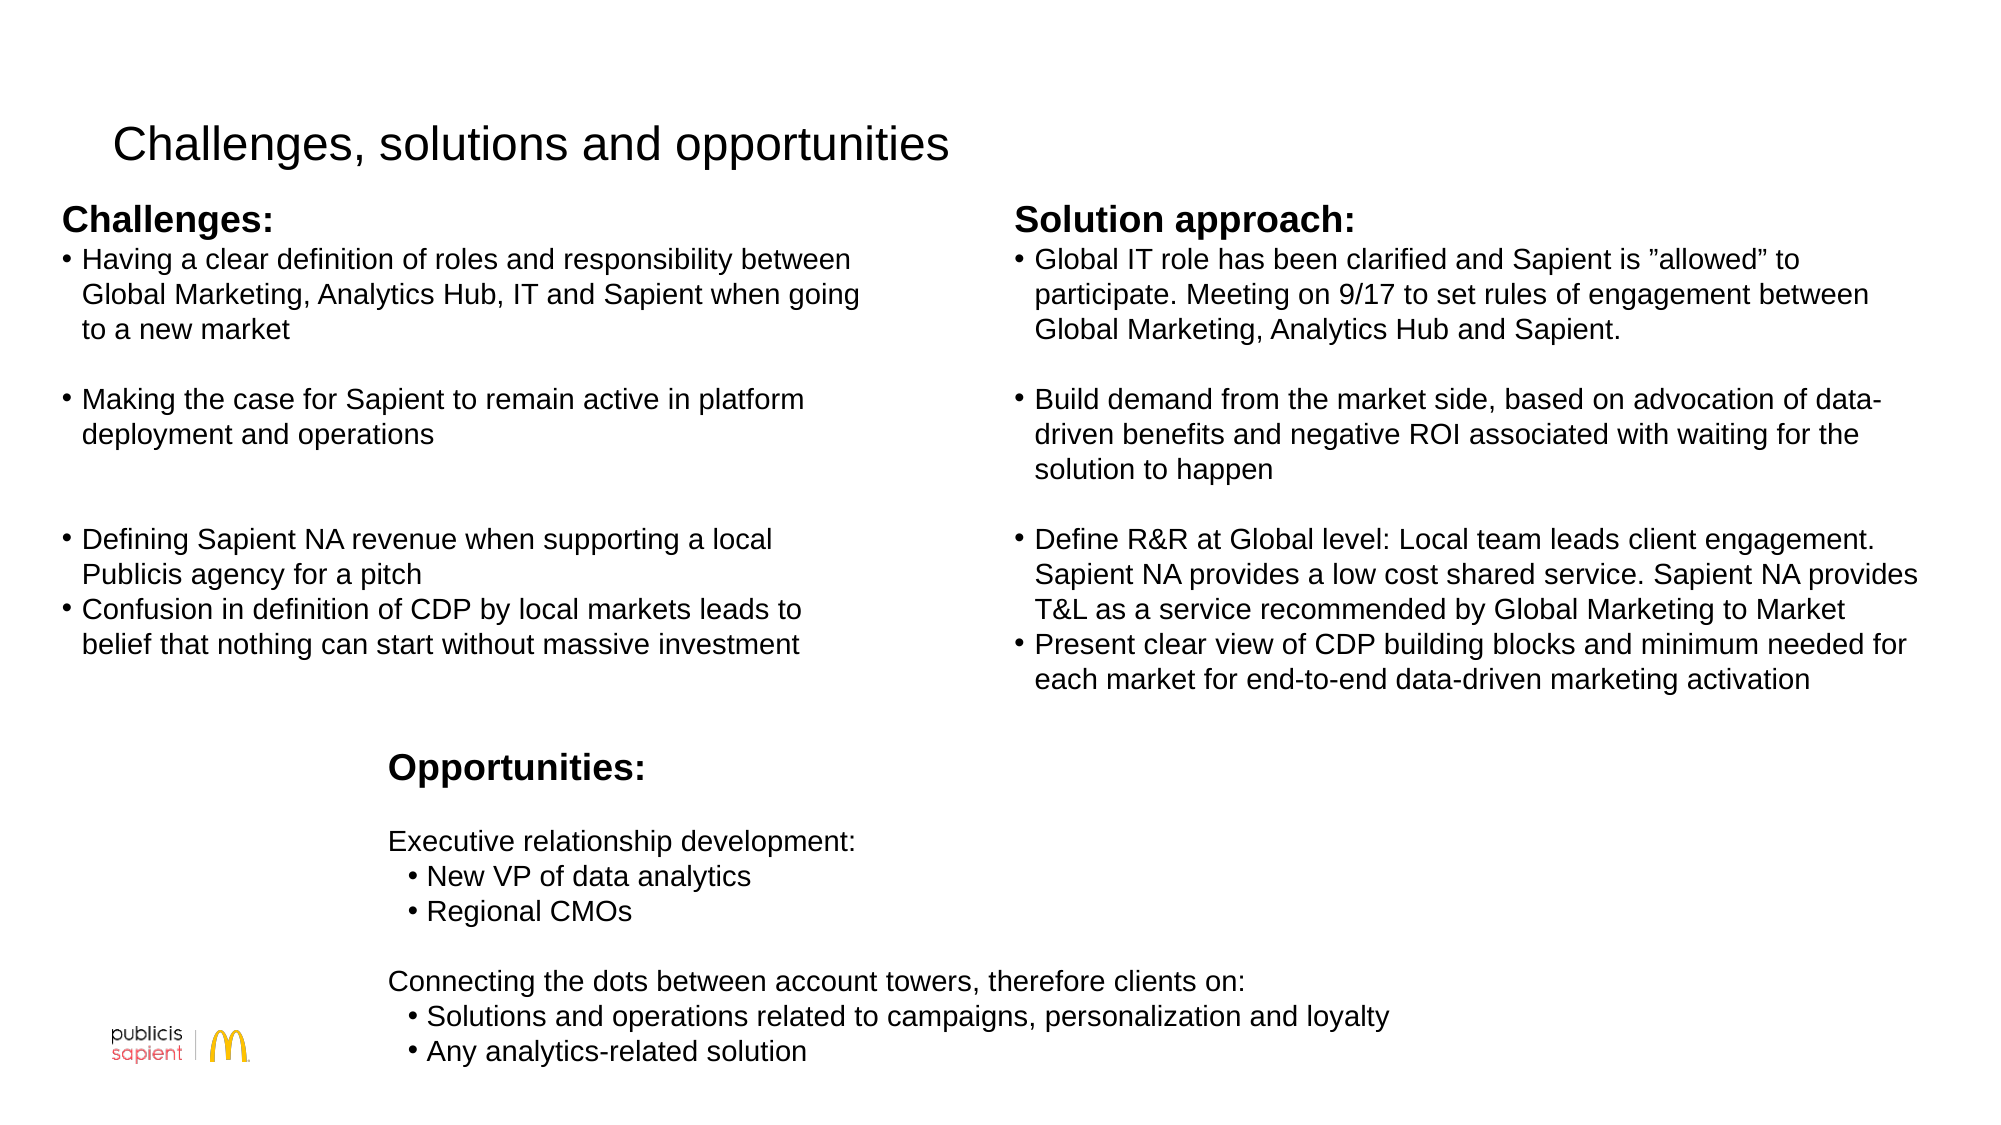

# Challenges, solutions and opportunities
Challenges:
Having a clear definition of roles and responsibility between Global Marketing, Analytics Hub, IT and Sapient when going to a new market

Making the case for Sapient to remain active in platform deployment and operations

Defining Sapient NA revenue when supporting a local Publicis agency for a pitch
Confusion in definition of CDP by local markets leads to belief that nothing can start without massive investment
Solution approach:
Global IT role has been clarified and Sapient is ”allowed” to participate. Meeting on 9/17 to set rules of engagement between Global Marketing, Analytics Hub and Sapient.

Build demand from the market side, based on advocation of data-driven benefits and negative ROI associated with waiting for the solution to happen

Define R&R at Global level: Local team leads client engagement. Sapient NA provides a low cost shared service. Sapient NA provides T&L as a service recommended by Global Marketing to Market
Present clear view of CDP building blocks and minimum needed for each market for end-to-end data-driven marketing activation
Opportunities:

Executive relationship development:
New VP of data analytics
Regional CMOs

Connecting the dots between account towers, therefore clients on:
Solutions and operations related to campaigns, personalization and loyalty
Any analytics-related solution